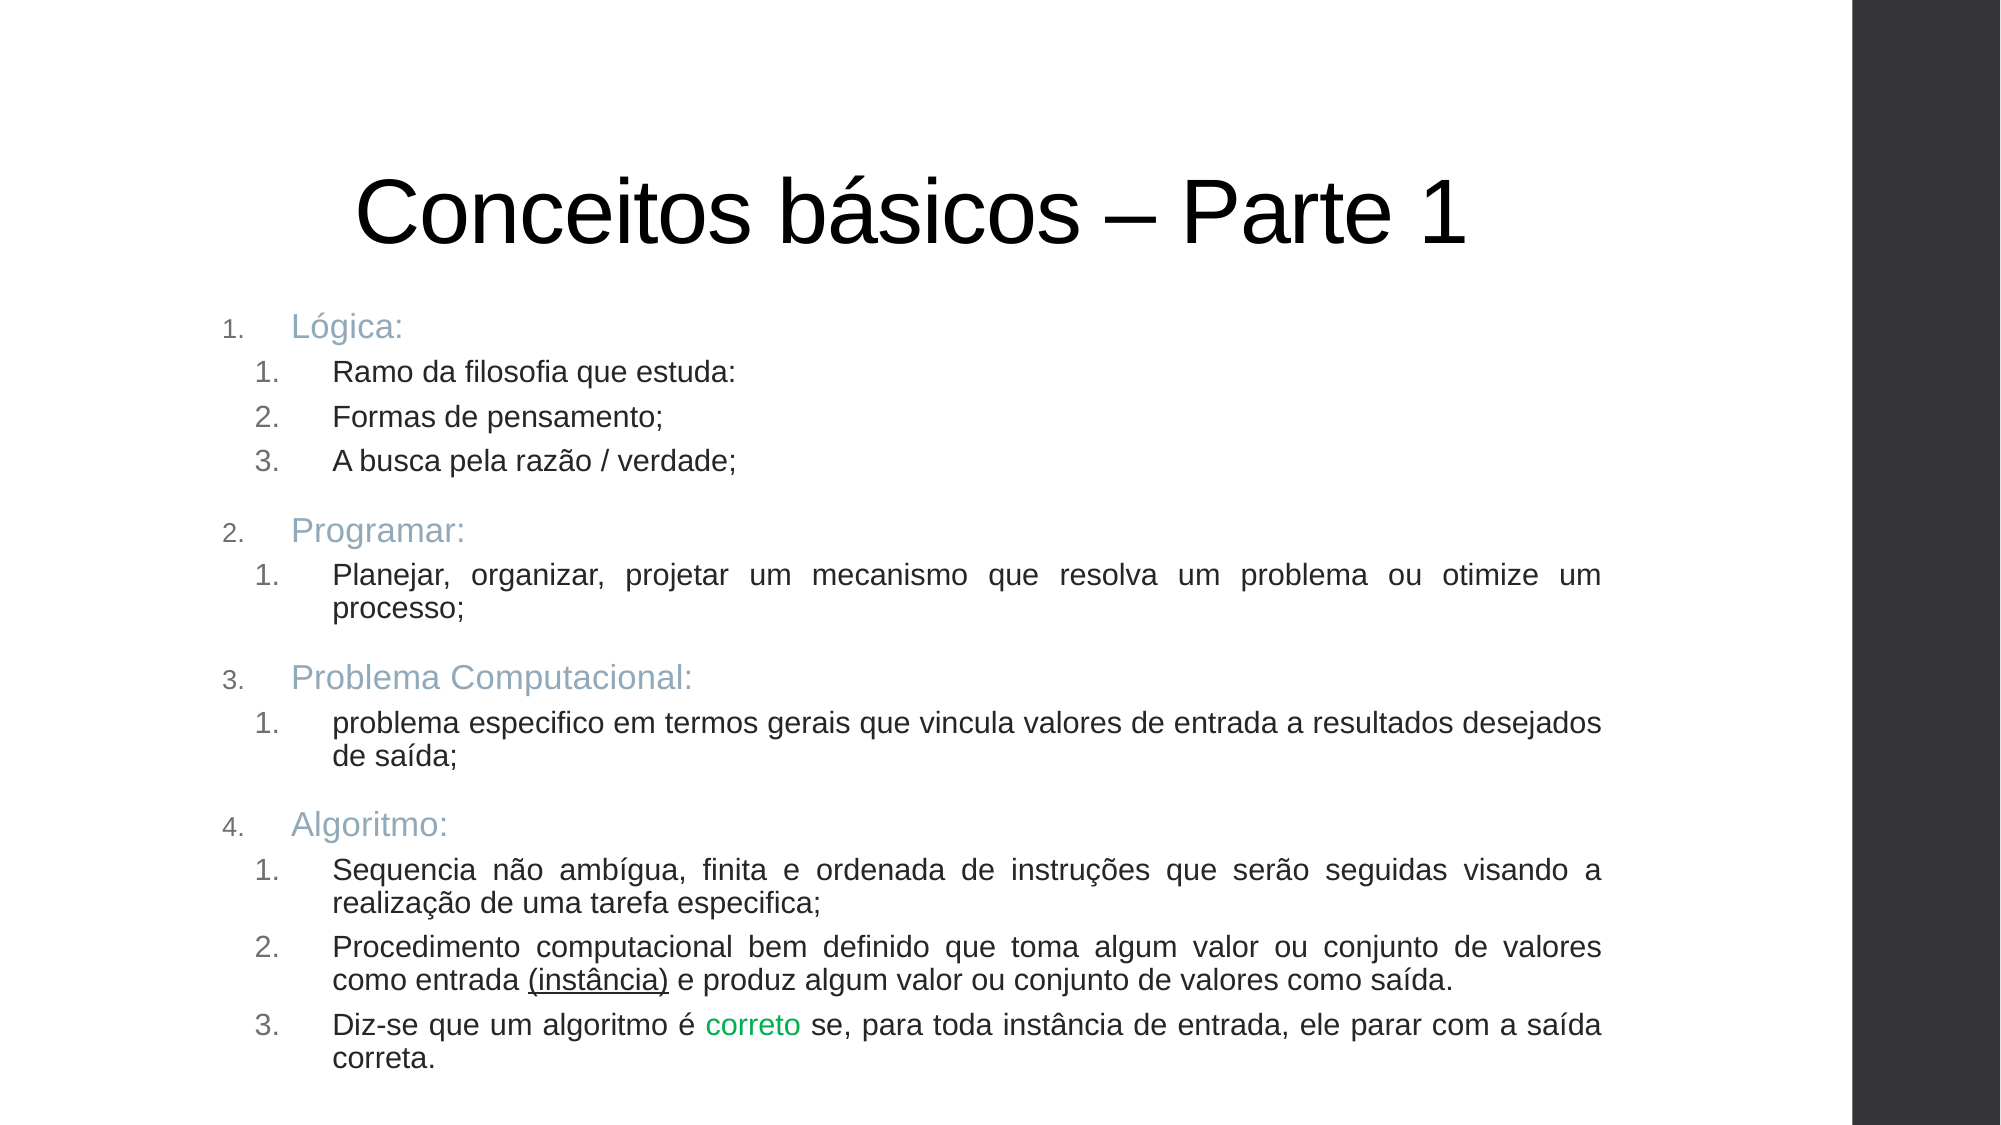

# Conceitos básicos – Parte 1
Lógica:
Ramo da filosofia que estuda:
Formas de pensamento;
A busca pela razão / verdade;
Programar:
Planejar, organizar, projetar um mecanismo que resolva um problema ou otimize um processo;
Problema Computacional:
problema especifico em termos gerais que vincula valores de entrada a resultados desejados de saída;
Algoritmo:
Sequencia não ambígua, finita e ordenada de instruções que serão seguidas visando a realização de uma tarefa especifica;
Procedimento computacional bem definido que toma algum valor ou conjunto de valores como entrada (instância) e produz algum valor ou conjunto de valores como saída.
Diz-se que um algoritmo é correto se, para toda instância de entrada, ele parar com a saída correta.